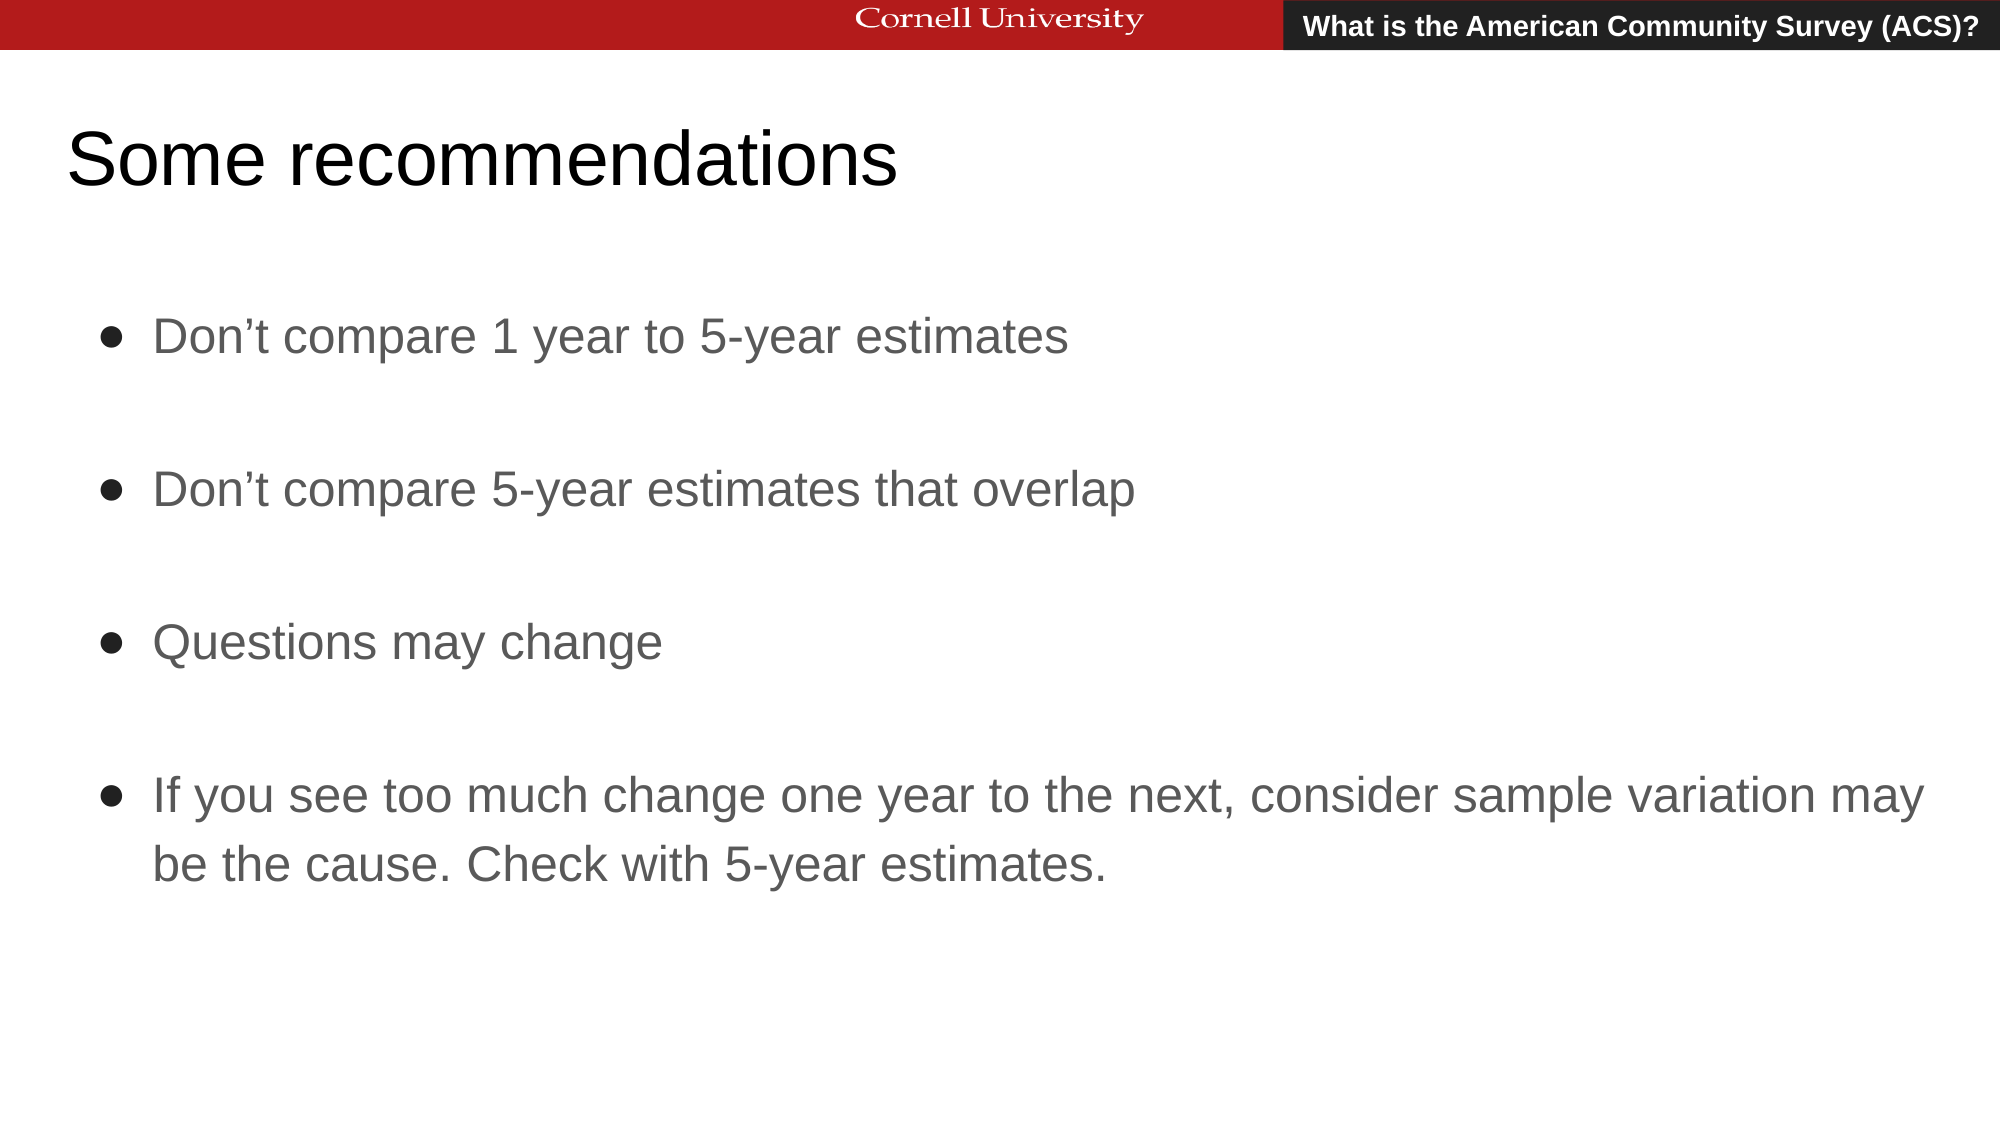

What is the American Community Survey (ACS)?
# Some recommendations
Don’t compare 1 year to 5-year estimates

Don’t compare 5-year estimates that overlap

Questions may change

If you see too much change one year to the next, consider sample variation may be the cause. Check with 5-year estimates.